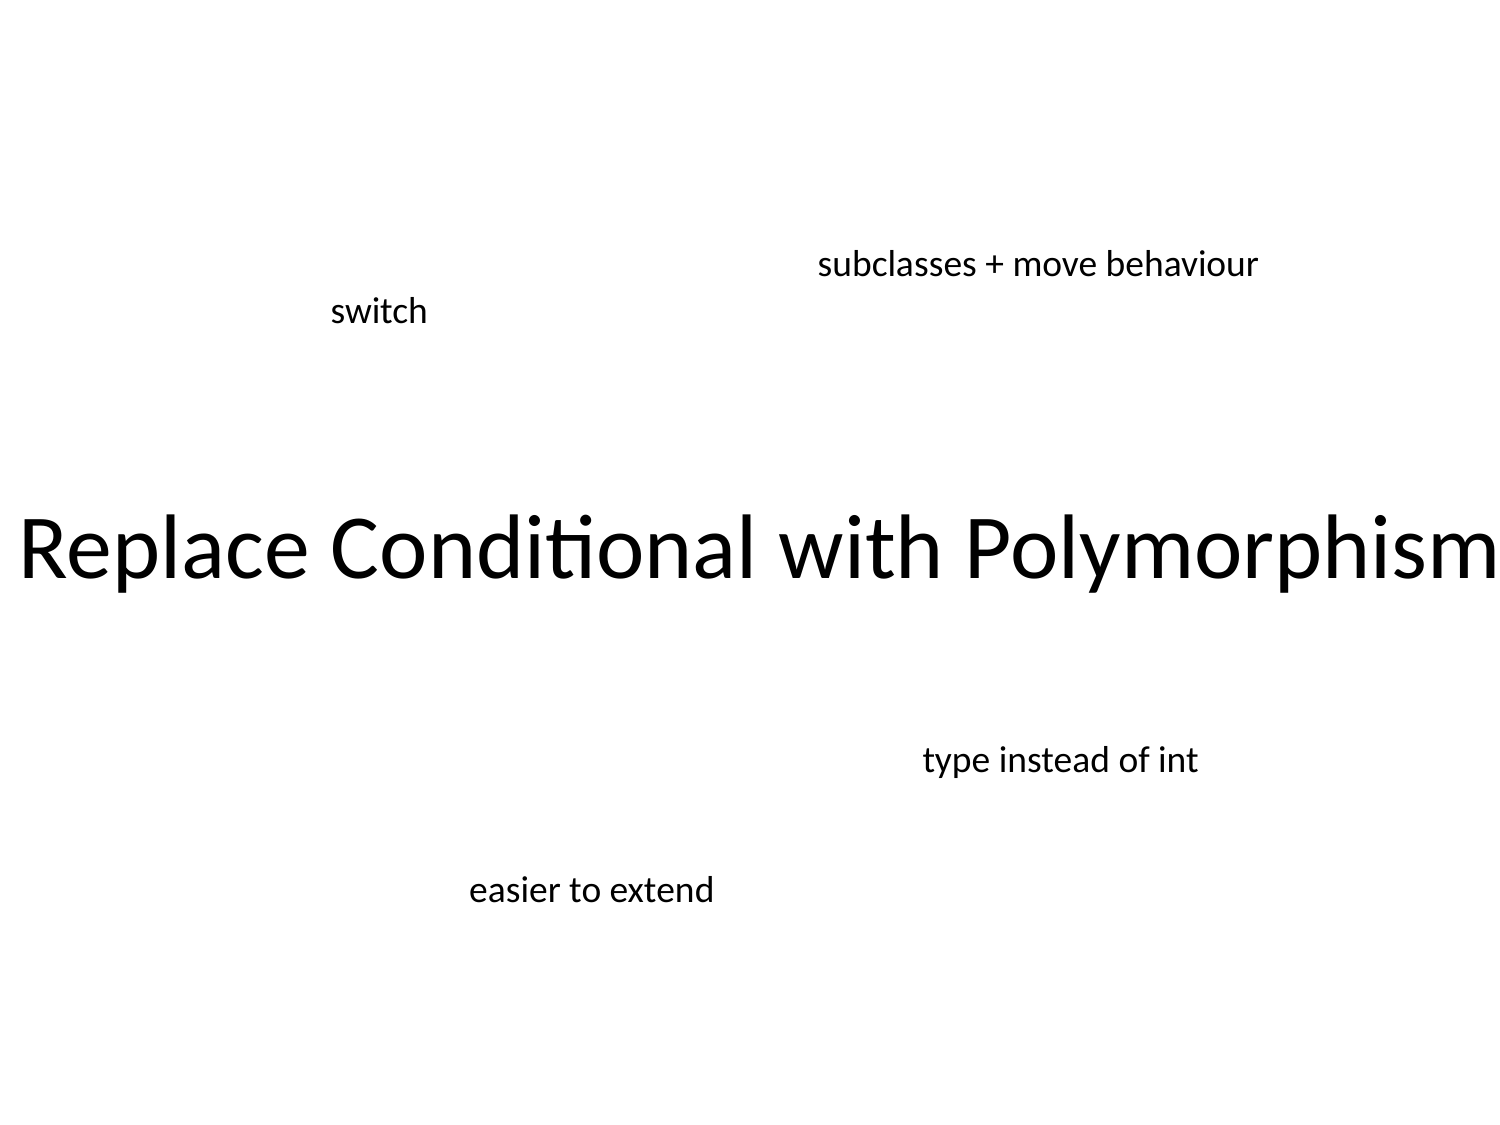

subclasses + move behaviour
switch
# Replace Conditional with Polymorphism
type instead of int
easier to extend